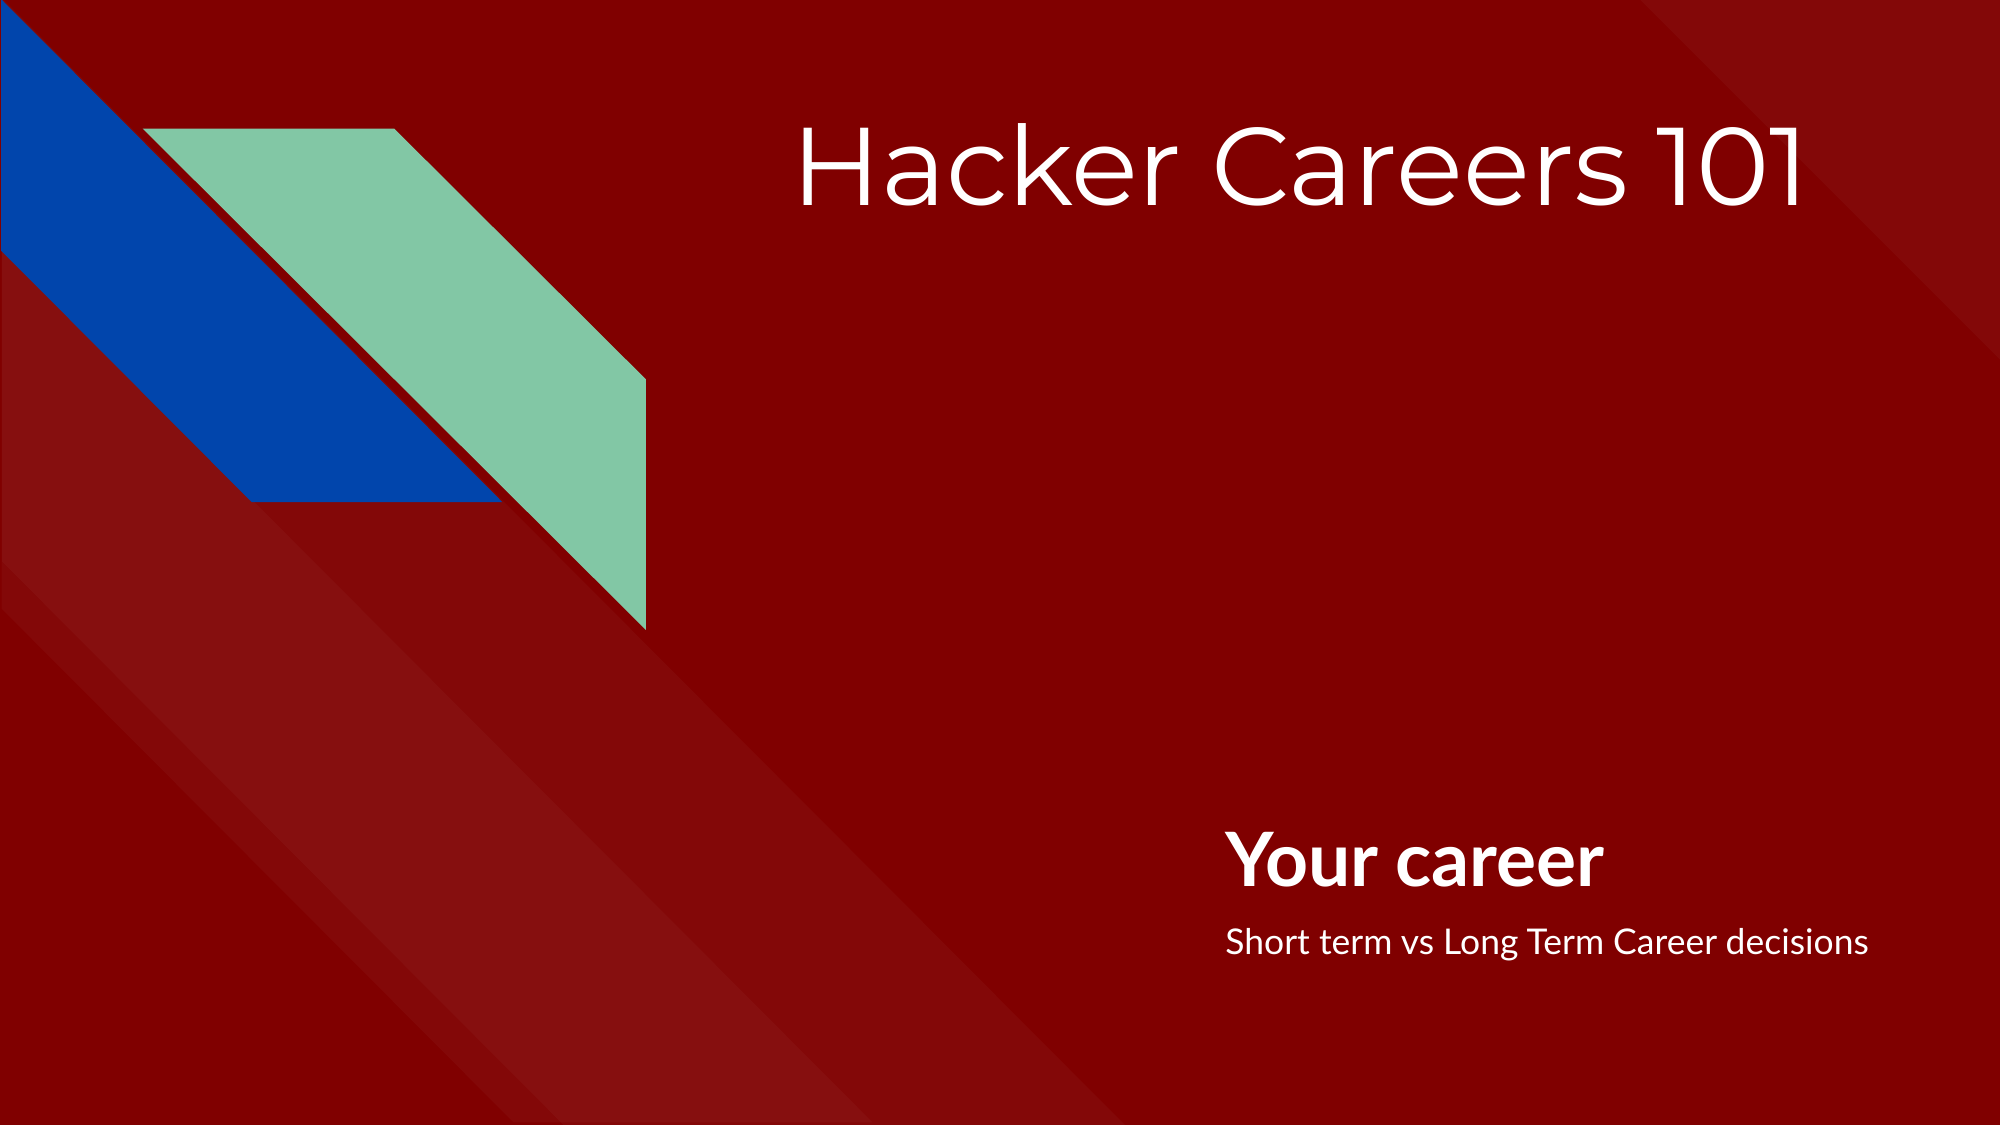

# Hacker Careers 101
Your career
Short term vs Long Term Career decisions